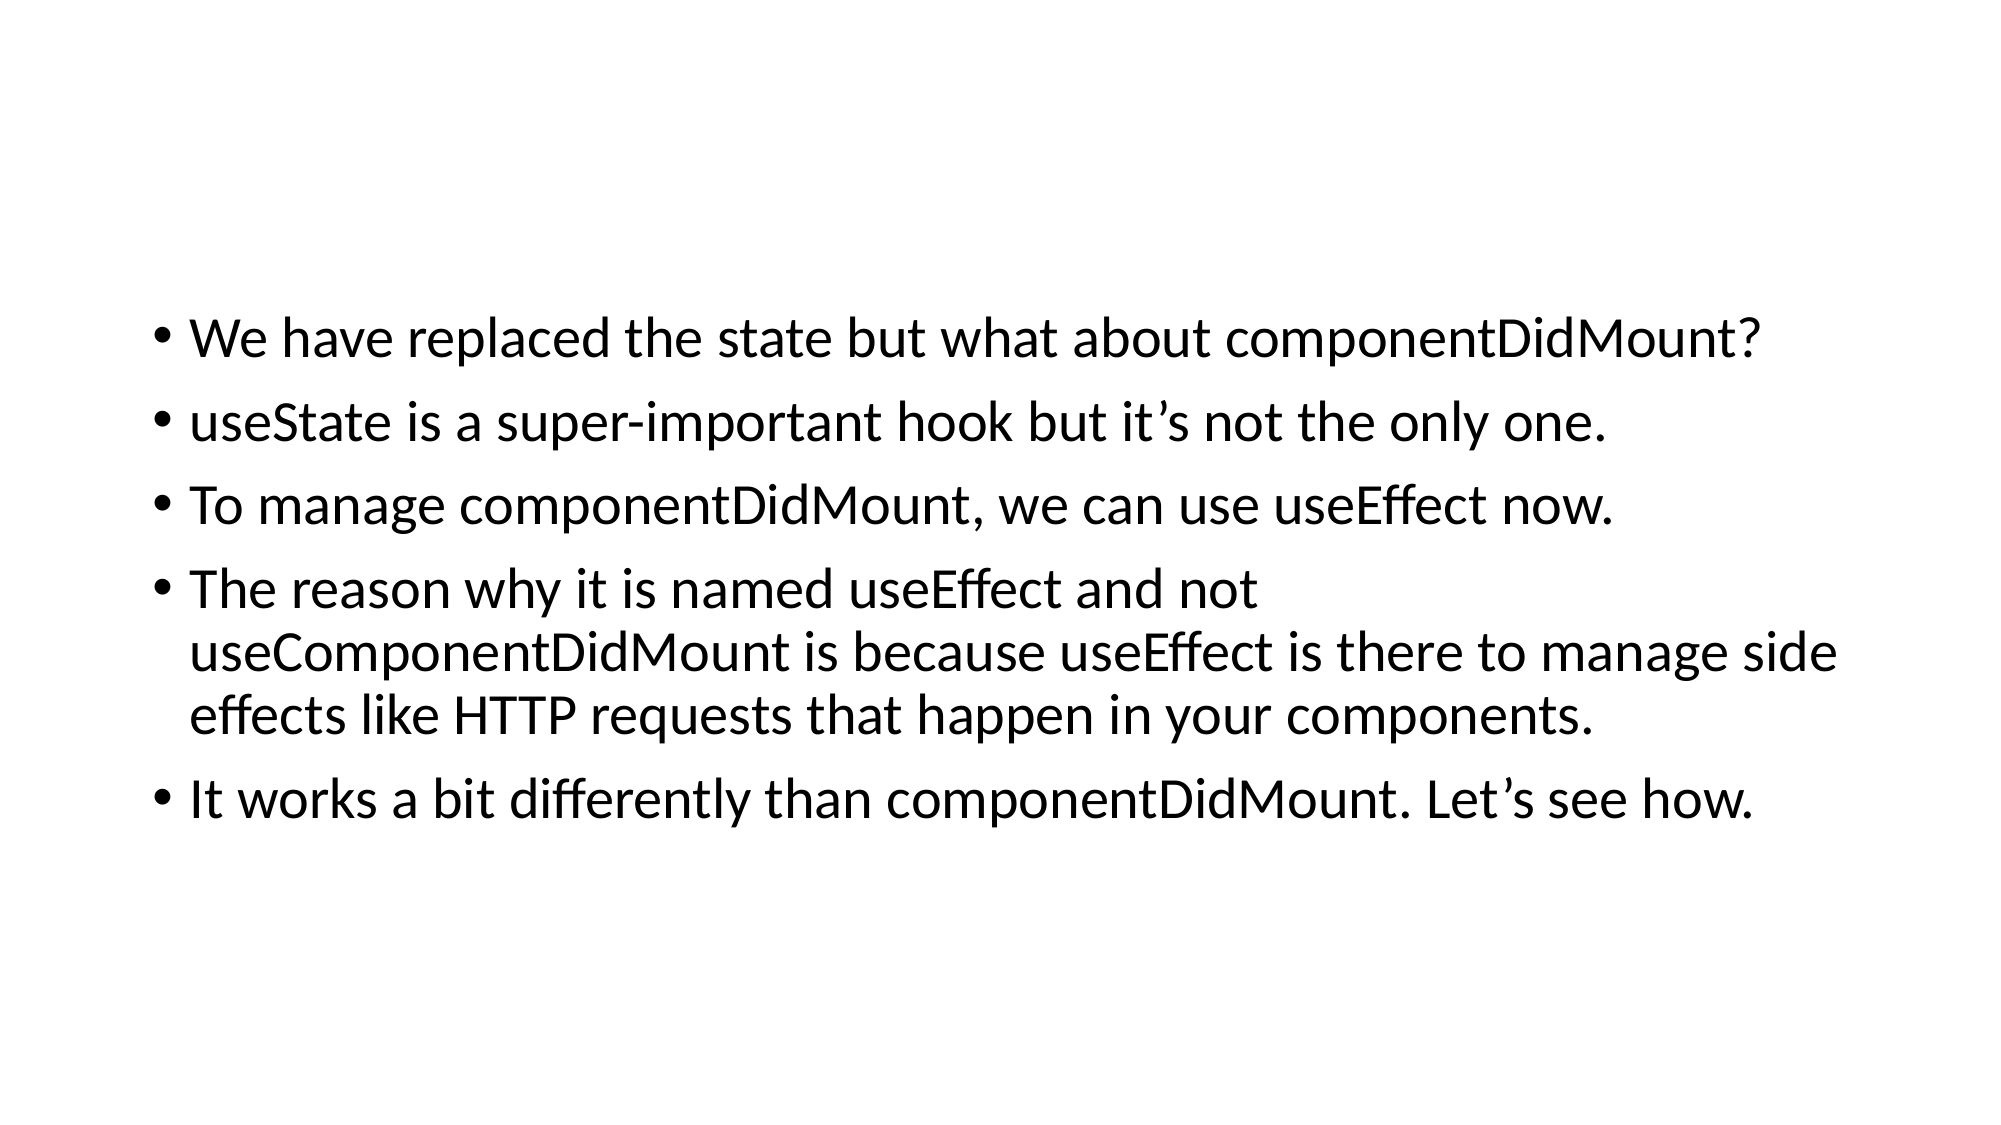

#
We have replaced the state but what about componentDidMount?
useState is a super-important hook but it’s not the only one.
To manage componentDidMount, we can use useEffect now.
The reason why it is named useEffect and not useComponentDidMount is because useEffect is there to manage side effects like HTTP requests that happen in your components.
It works a bit differently than componentDidMount. Let’s see how.